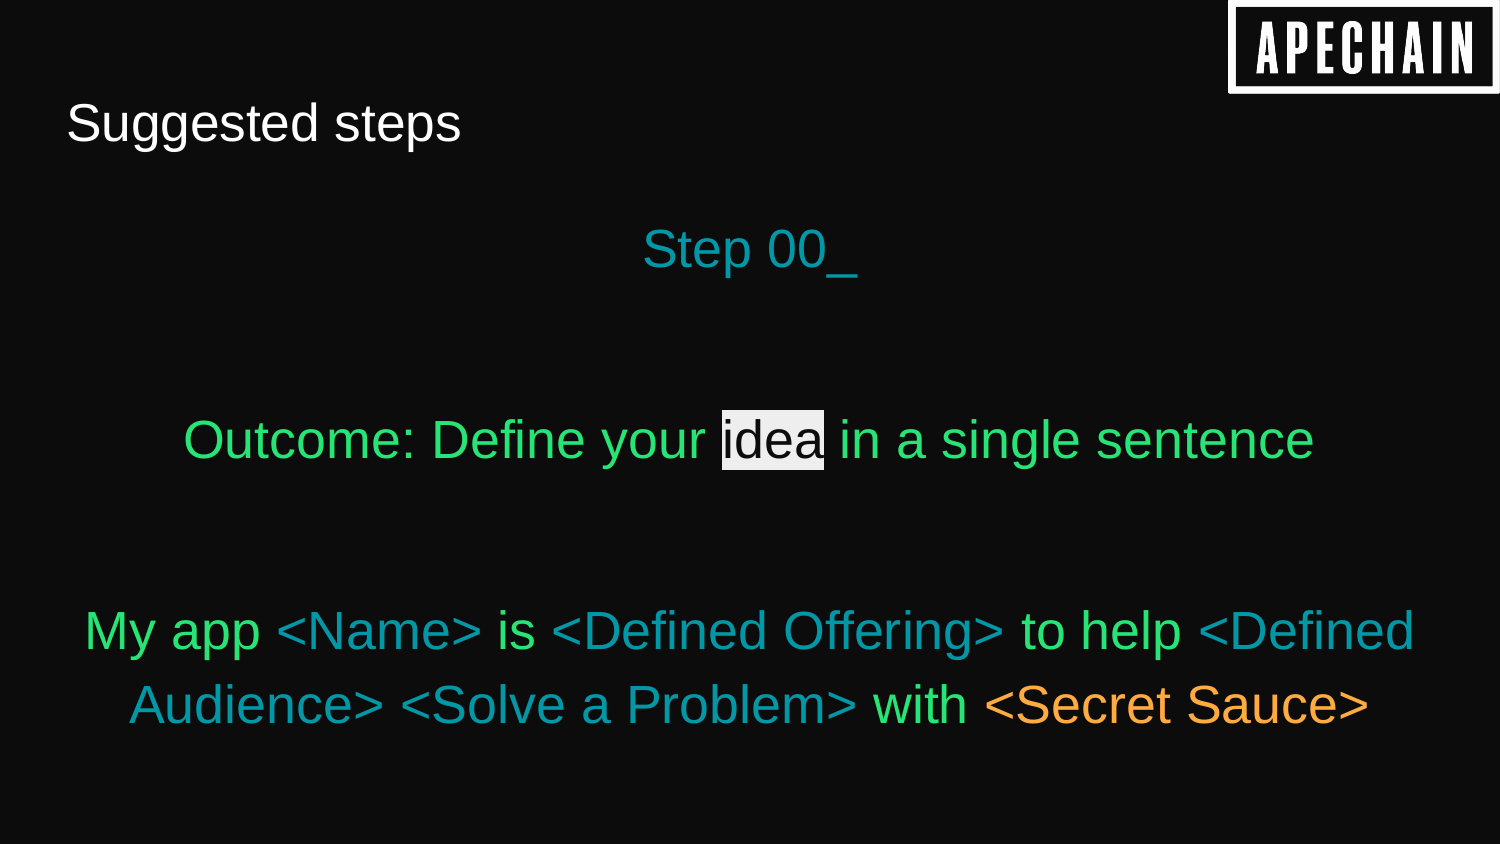

# Suggested steps
Step 00_

Outcome: Define your idea in a single sentence

My app <Name> is <Defined Offering> to help <Defined Audience> <Solve a Problem> with <Secret Sauce>